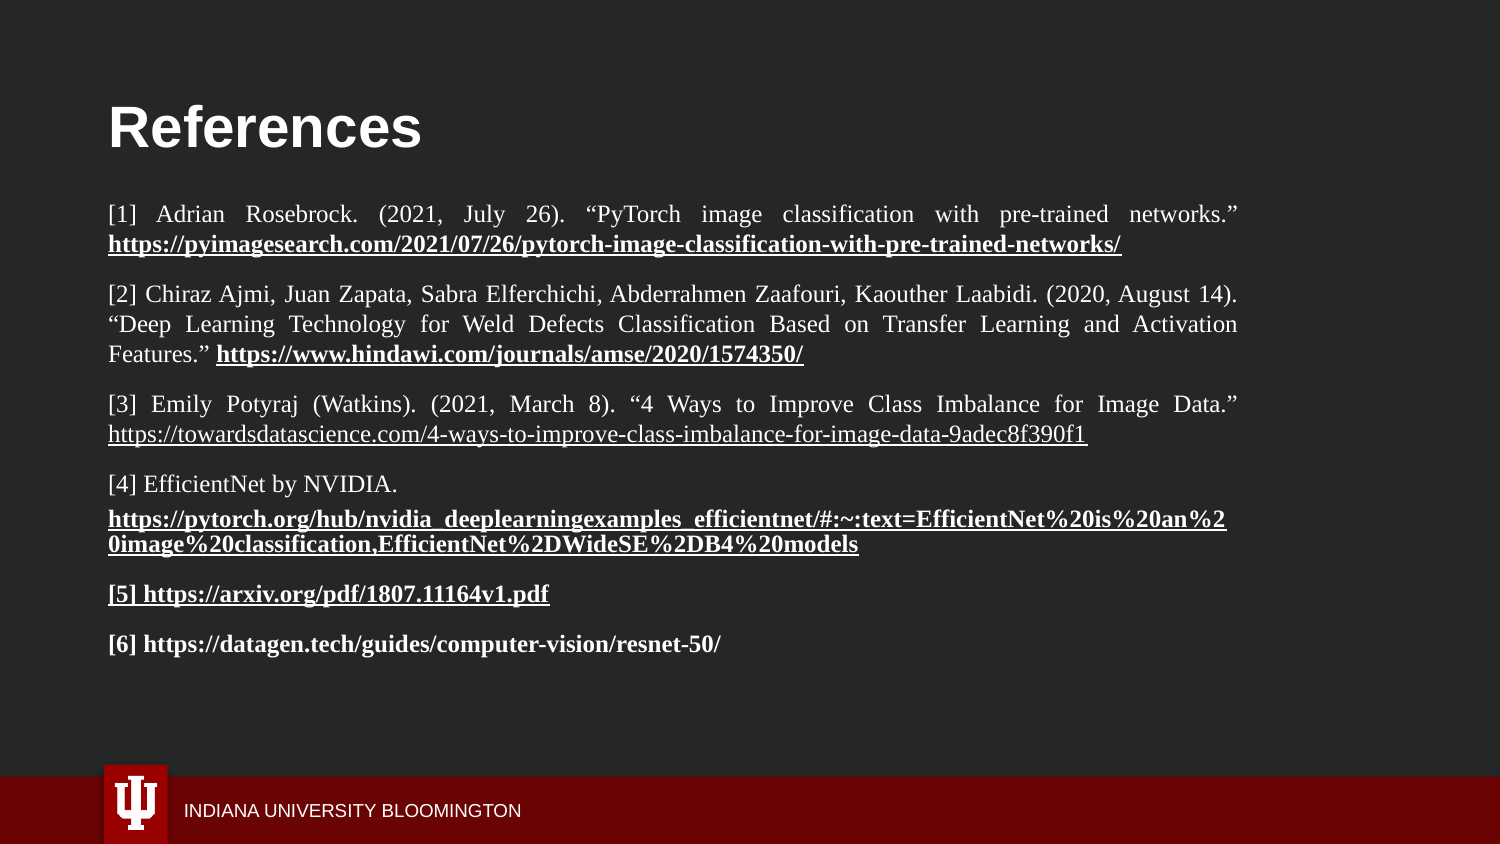

References
[1] Adrian Rosebrock. (2021, July 26). “PyTorch image classification with pre-trained networks.” https://pyimagesearch.com/2021/07/26/pytorch-image-classification-with-pre-trained-networks/
[2] Chiraz Ajmi, Juan Zapata, Sabra Elferchichi, Abderrahmen Zaafouri, Kaouther Laabidi. (2020, August 14). “Deep Learning Technology for Weld Defects Classification Based on Transfer Learning and Activation Features.” https://www.hindawi.com/journals/amse/2020/1574350/
[3] Emily Potyraj (Watkins). (2021, March 8). “4 Ways to Improve Class Imbalance for Image Data.” https://towardsdatascience.com/4-ways-to-improve-class-imbalance-for-image-data-9adec8f390f1
[4] EfficientNet by NVIDIA.
https://pytorch.org/hub/nvidia_deeplearningexamples_efficientnet/#:~:text=EfficientNet%20is%20an%20image%20classification,EfficientNet%2DWideSE%2DB4%20models
[5] https://arxiv.org/pdf/1807.11164v1.pdf
[6] https://datagen.tech/guides/computer-vision/resnet-50/